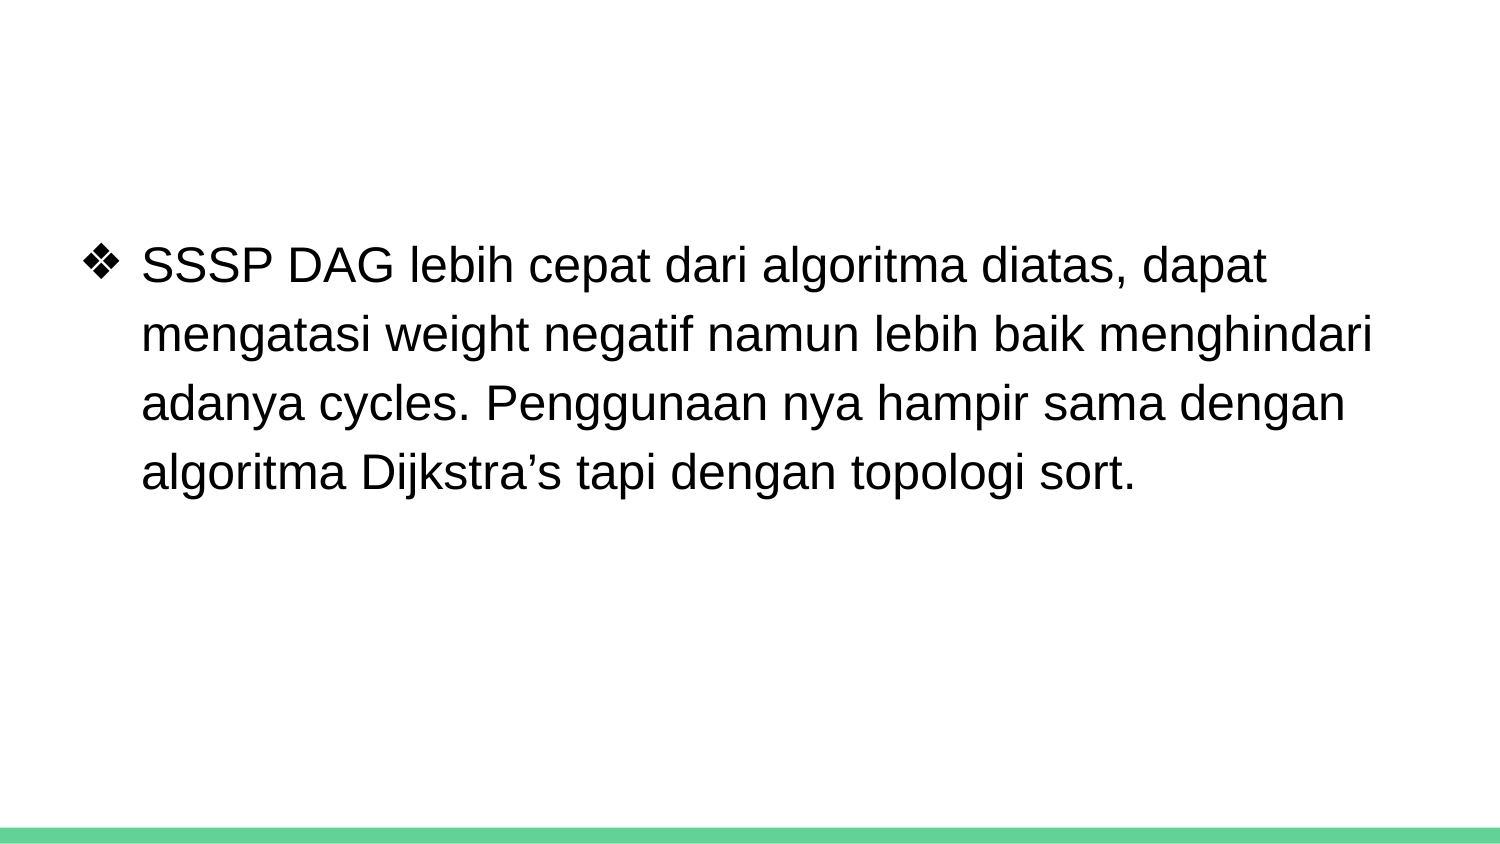

SSSP DAG lebih cepat dari algoritma diatas, dapat mengatasi weight negatif namun lebih baik menghindari adanya cycles. Penggunaan nya hampir sama dengan algoritma Dijkstra’s tapi dengan topologi sort.